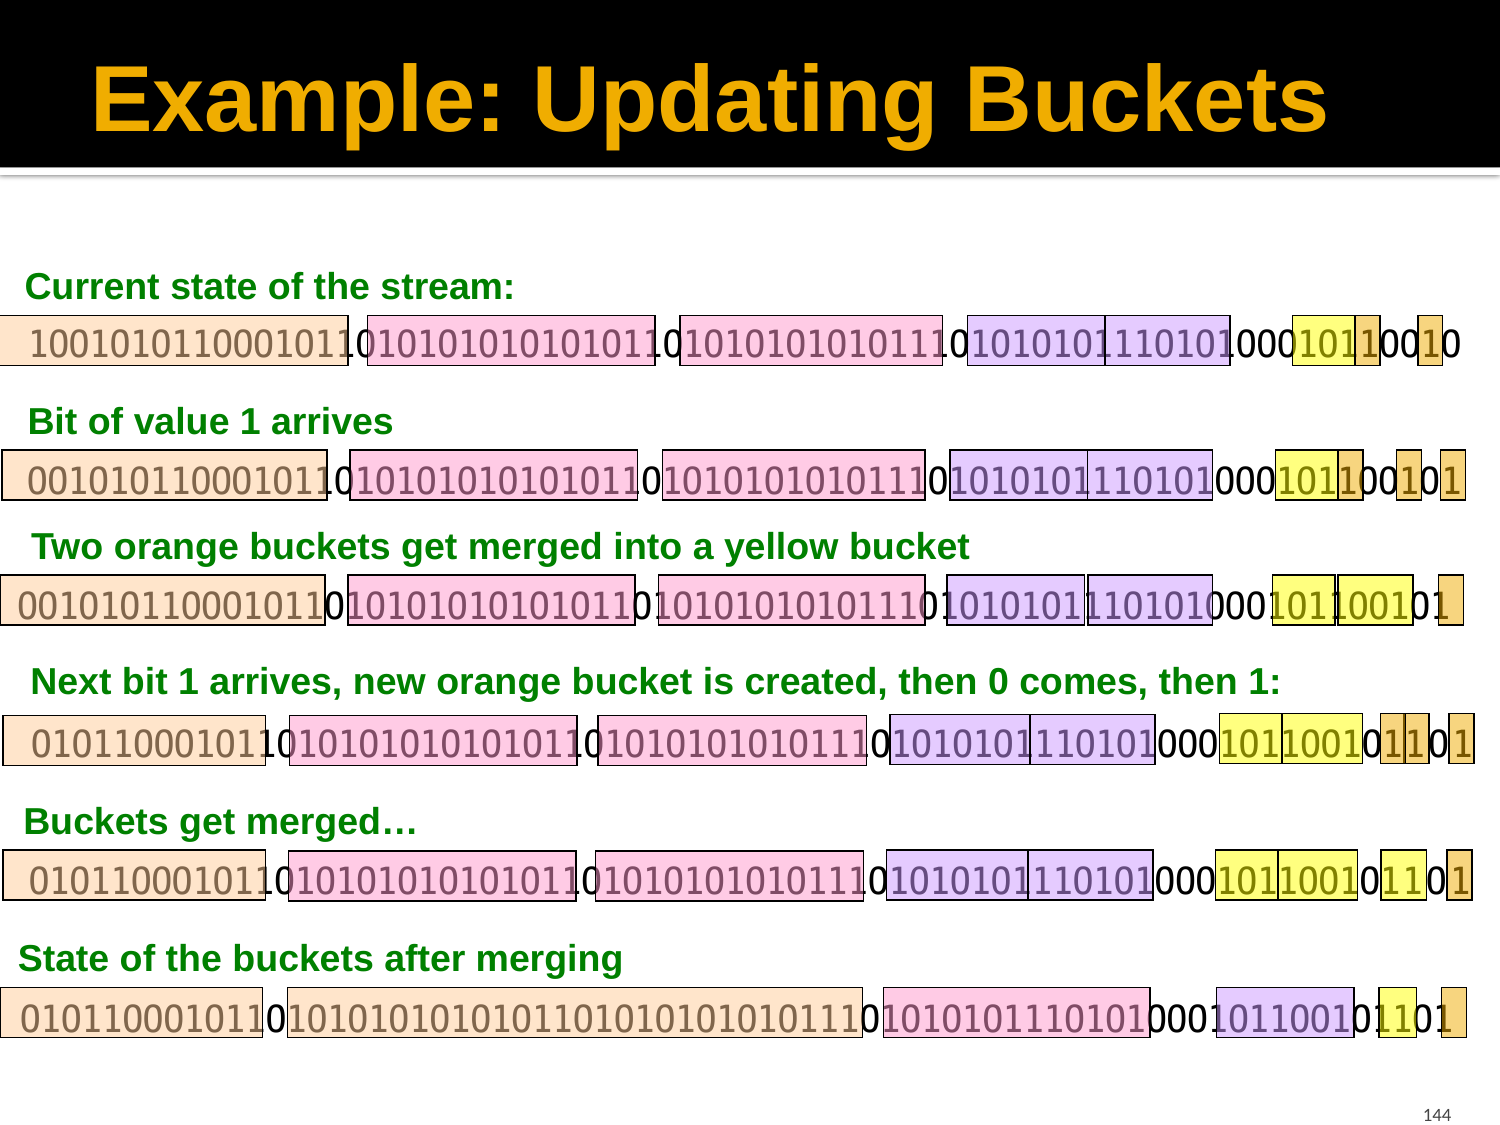

# Example: Updating Buckets
Current state of the stream:
1001010110001011010101010101011010101010101110101010111010100010110010

Bit of value 1 arrives

0010101100010110101010101010110101010101011101010101110101000101100101

Two orange buckets get merged into a yellow bucket

0010101100010110101010101010110101010101011101010101110101000101100101

Next bit 1 arrives, new orange bucket is created, then 0 comes, then 1:
0101100010110101010101010110101010101011101010101110101000101100101101

Buckets get merged…

0101100010110101010101010110101010101011101010101110101000101100101101

State of the buckets after merging

0101100010110101010101010110101010101011101010101110101000101100101101

144